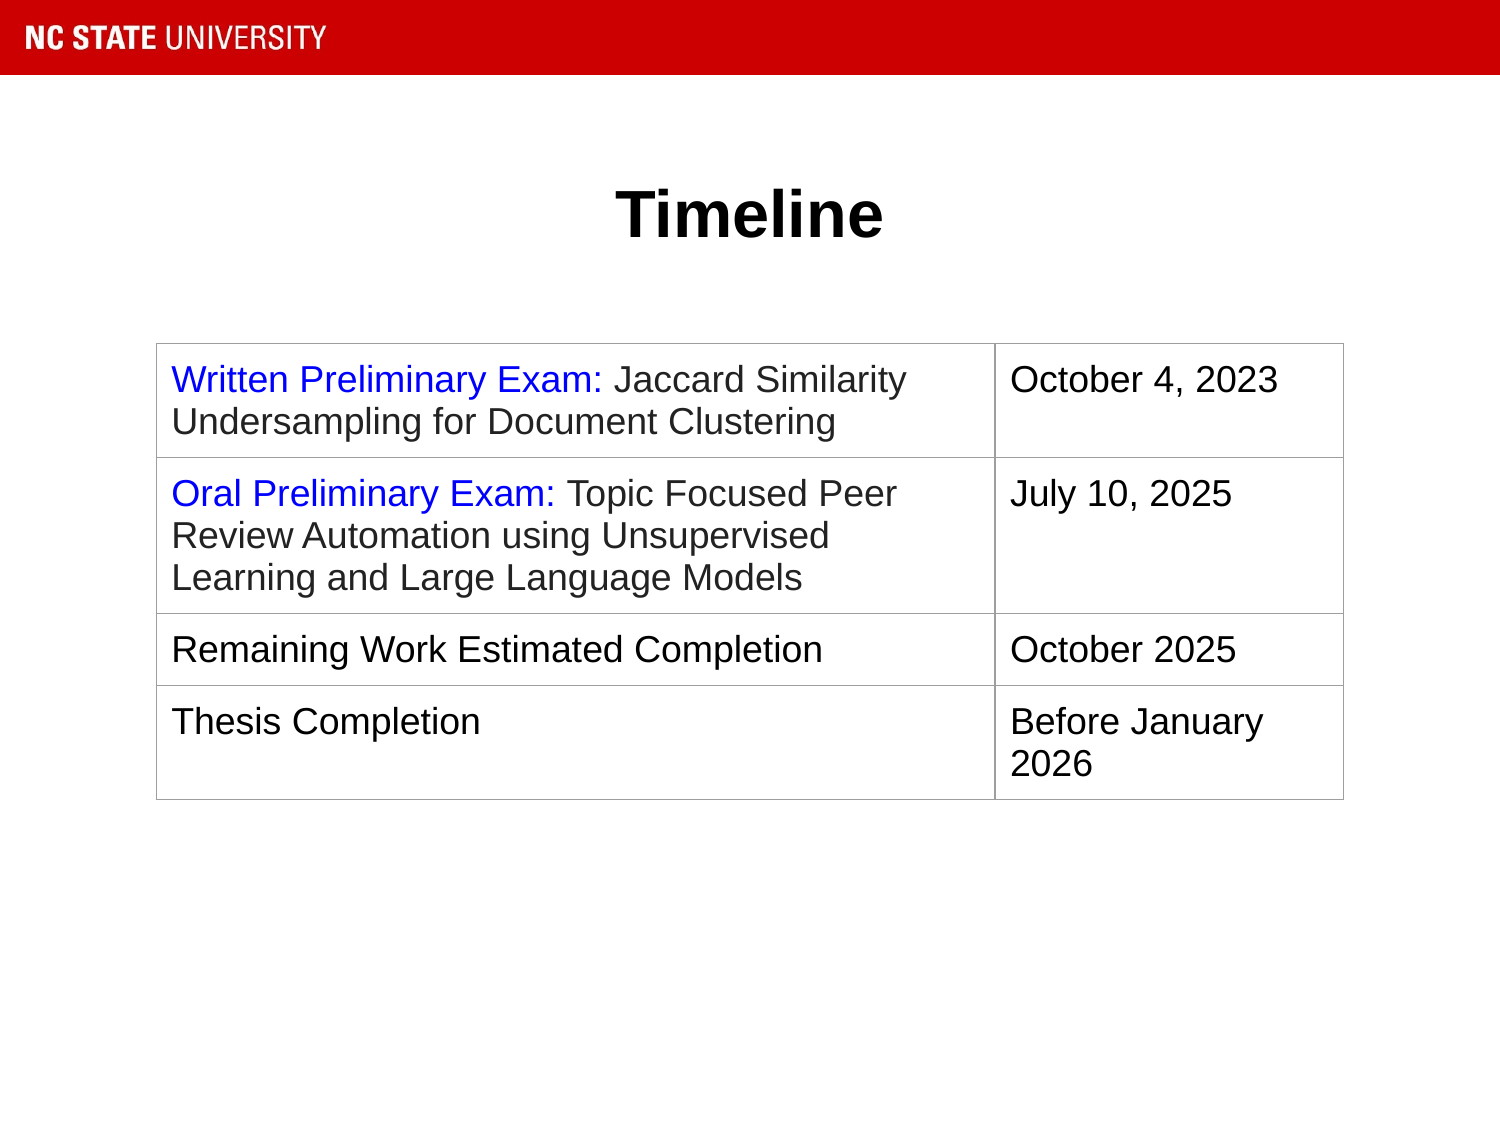

# Timeline
| Written Preliminary Exam: Jaccard Similarity Undersampling for Document Clustering | October 4, 2023 |
| --- | --- |
| Oral Preliminary Exam: Topic Focused Peer Review Automation using Unsupervised Learning and Large Language Models | July 10, 2025 |
| Remaining Work Estimated Completion | October 2025 |
| Thesis Completion | Before January 2026 |